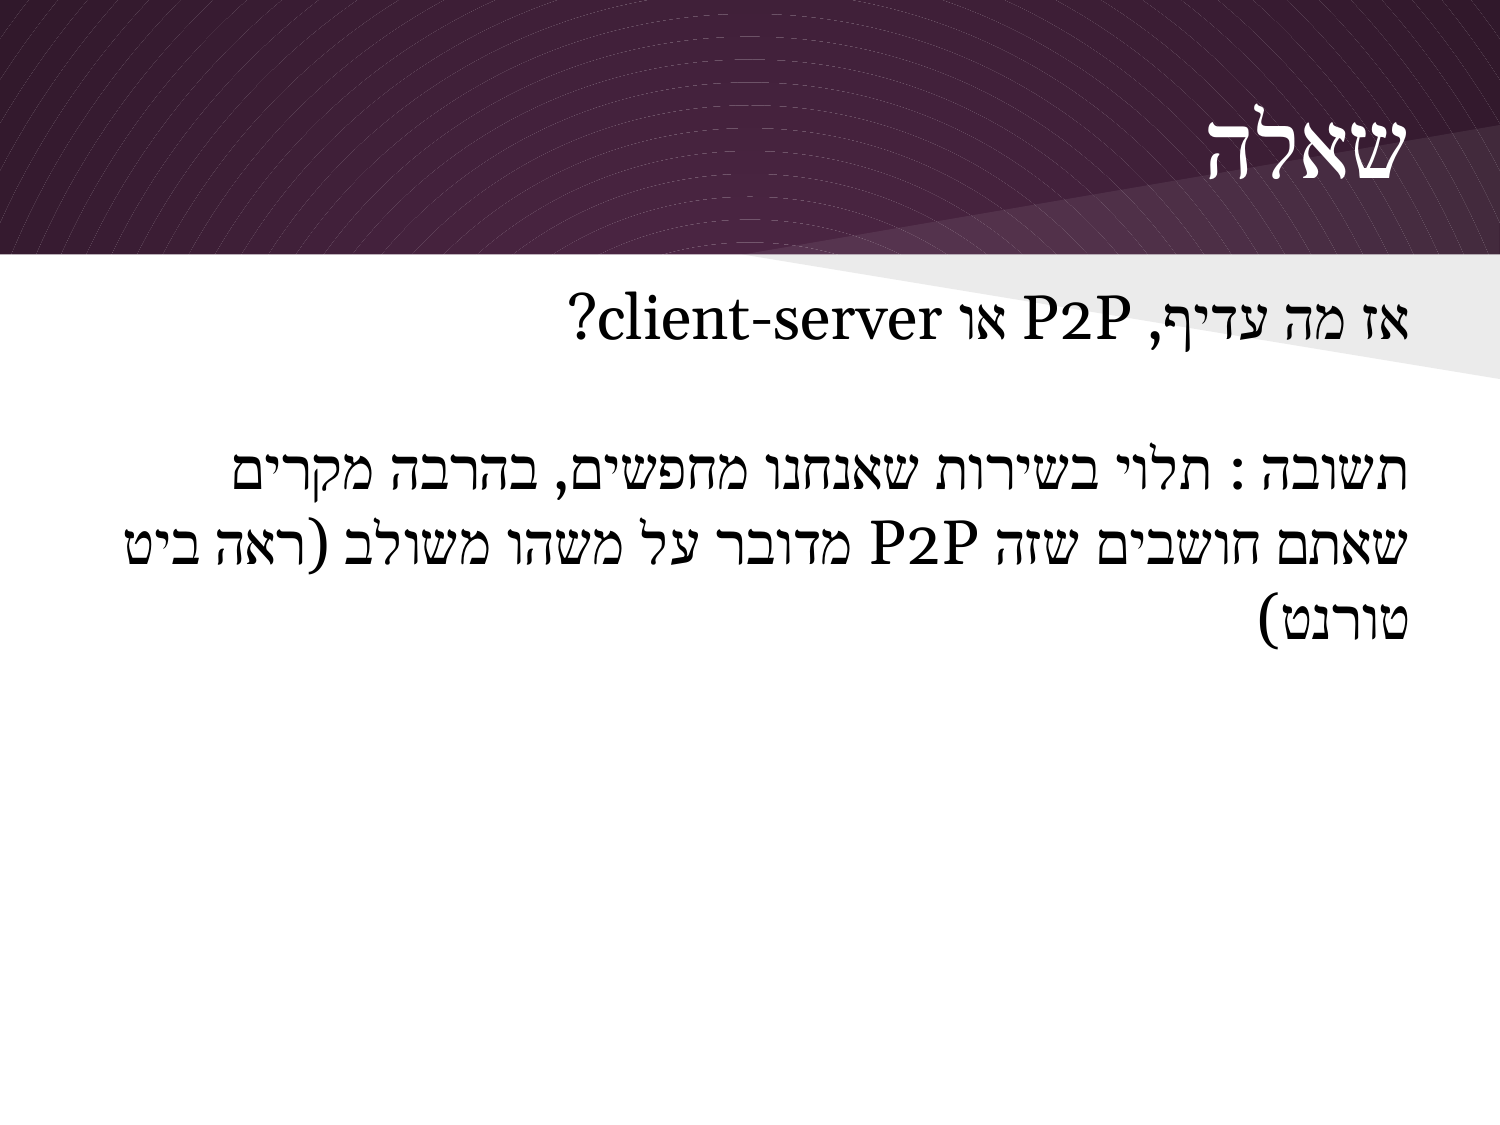

# שאלה
אז מה עדיף, P2P או client-server?

תשובה : תלוי בשירות שאנחנו מחפשים, בהרבה מקרים שאתם חושבים שזה P2P מדובר על משהו משולב (ראה ביט טורנט)